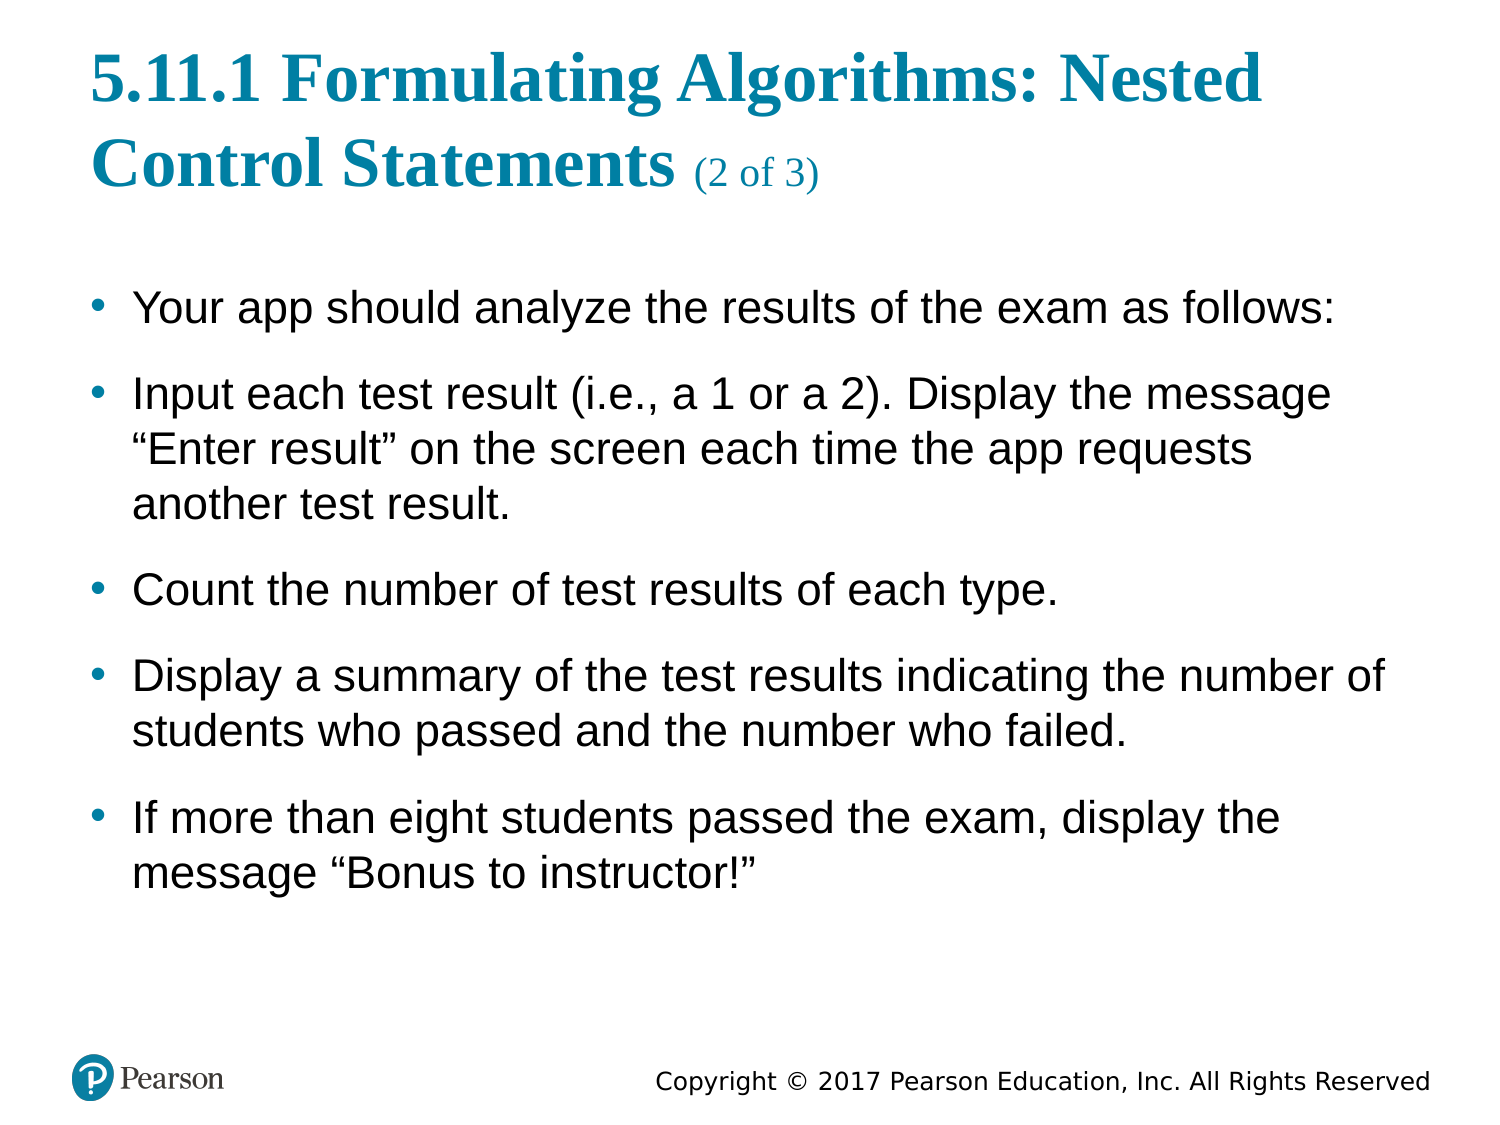

# 5.11.1 Formulating Algorithms: Nested Control Statements (2 of 3)
Your app should analyze the results of the exam as follows:
Input each test result (i.e., a 1 or a 2). Display the message “Enter result” on the screen each time the app requests another test result.
Count the number of test results of each type.
Display a summary of the test results indicating the number of students who passed and the number who failed.
If more than eight students passed the exam, display the message “Bonus to instructor!”